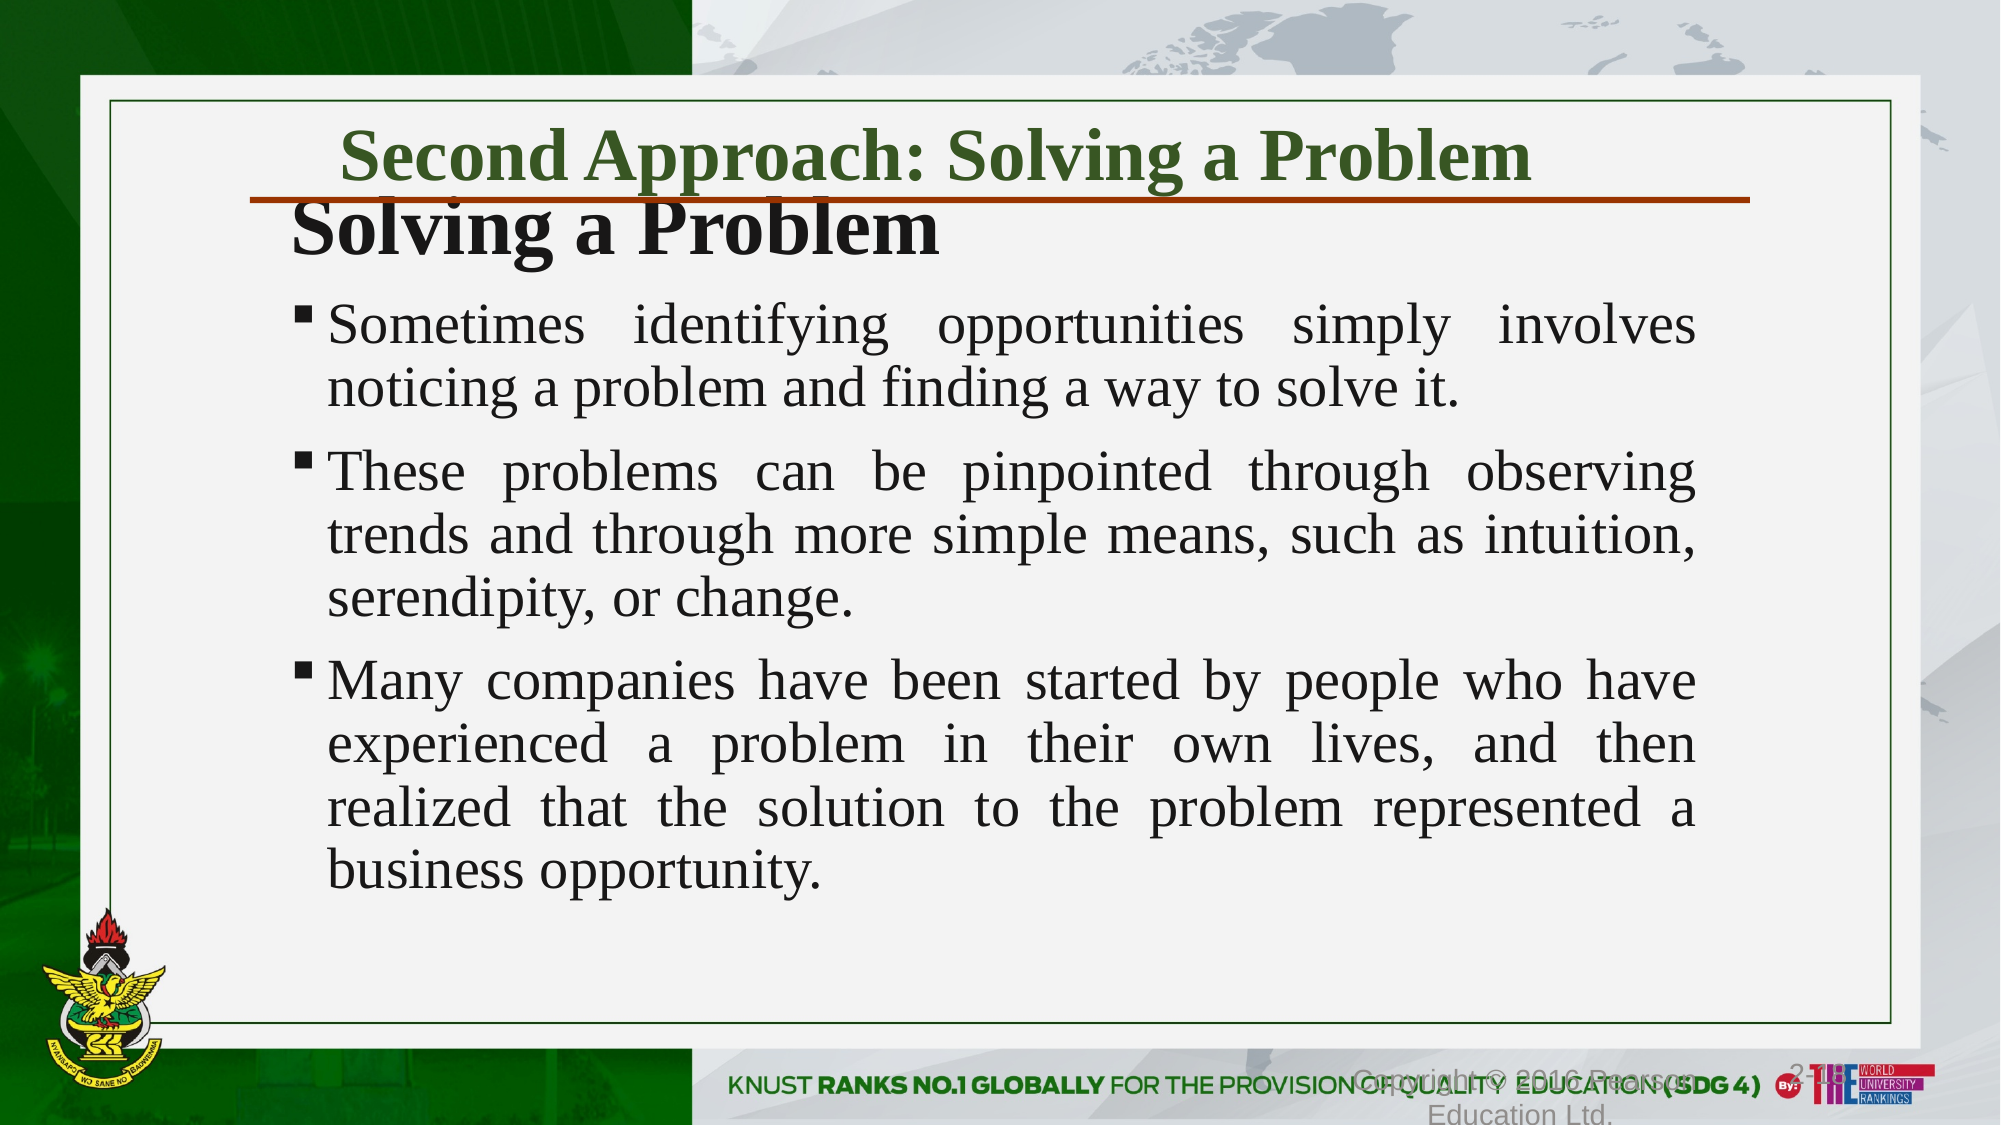

# Second Approach: Solving a Problem
Solving a Problem
Sometimes identifying opportunities simply involves noticing a problem and finding a way to solve it.
These problems can be pinpointed through observing trends and through more simple means, such as intuition, serendipity, or change.
Many companies have been started by people who have experienced a problem in their own lives, and then realized that the solution to the problem represented a business opportunity.

2-18
Copyright © 2016 Pearson Education Ltd.